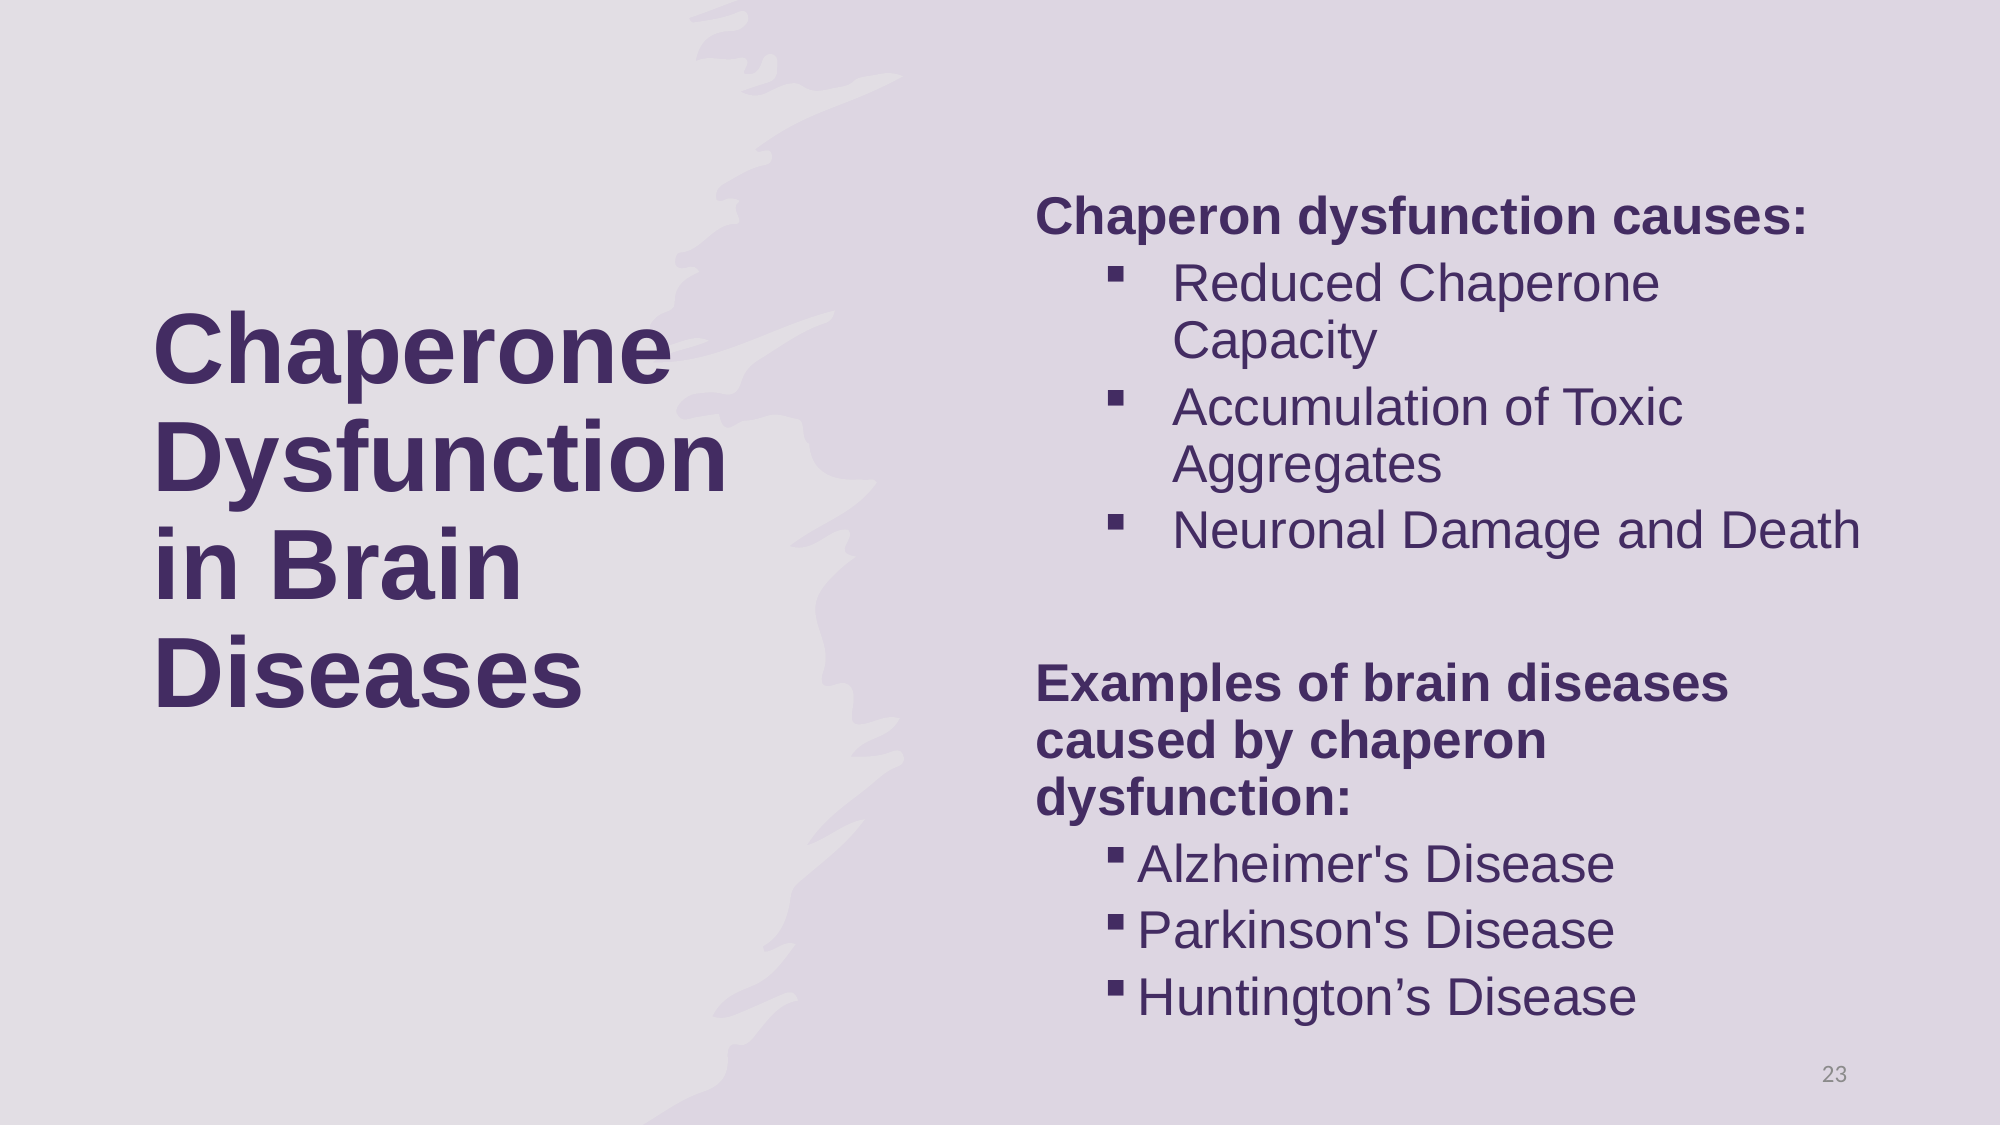

# Chaperone Dysfunction in Brain Diseases

Chaperon dysfunction causes:
Reduced Chaperone Capacity
Accumulation of Toxic Aggregates
Neuronal Damage and Death

Examples of brain diseases caused by chaperon dysfunction:
Alzheimer's Disease
Parkinson's Disease
Huntington’s Disease

23